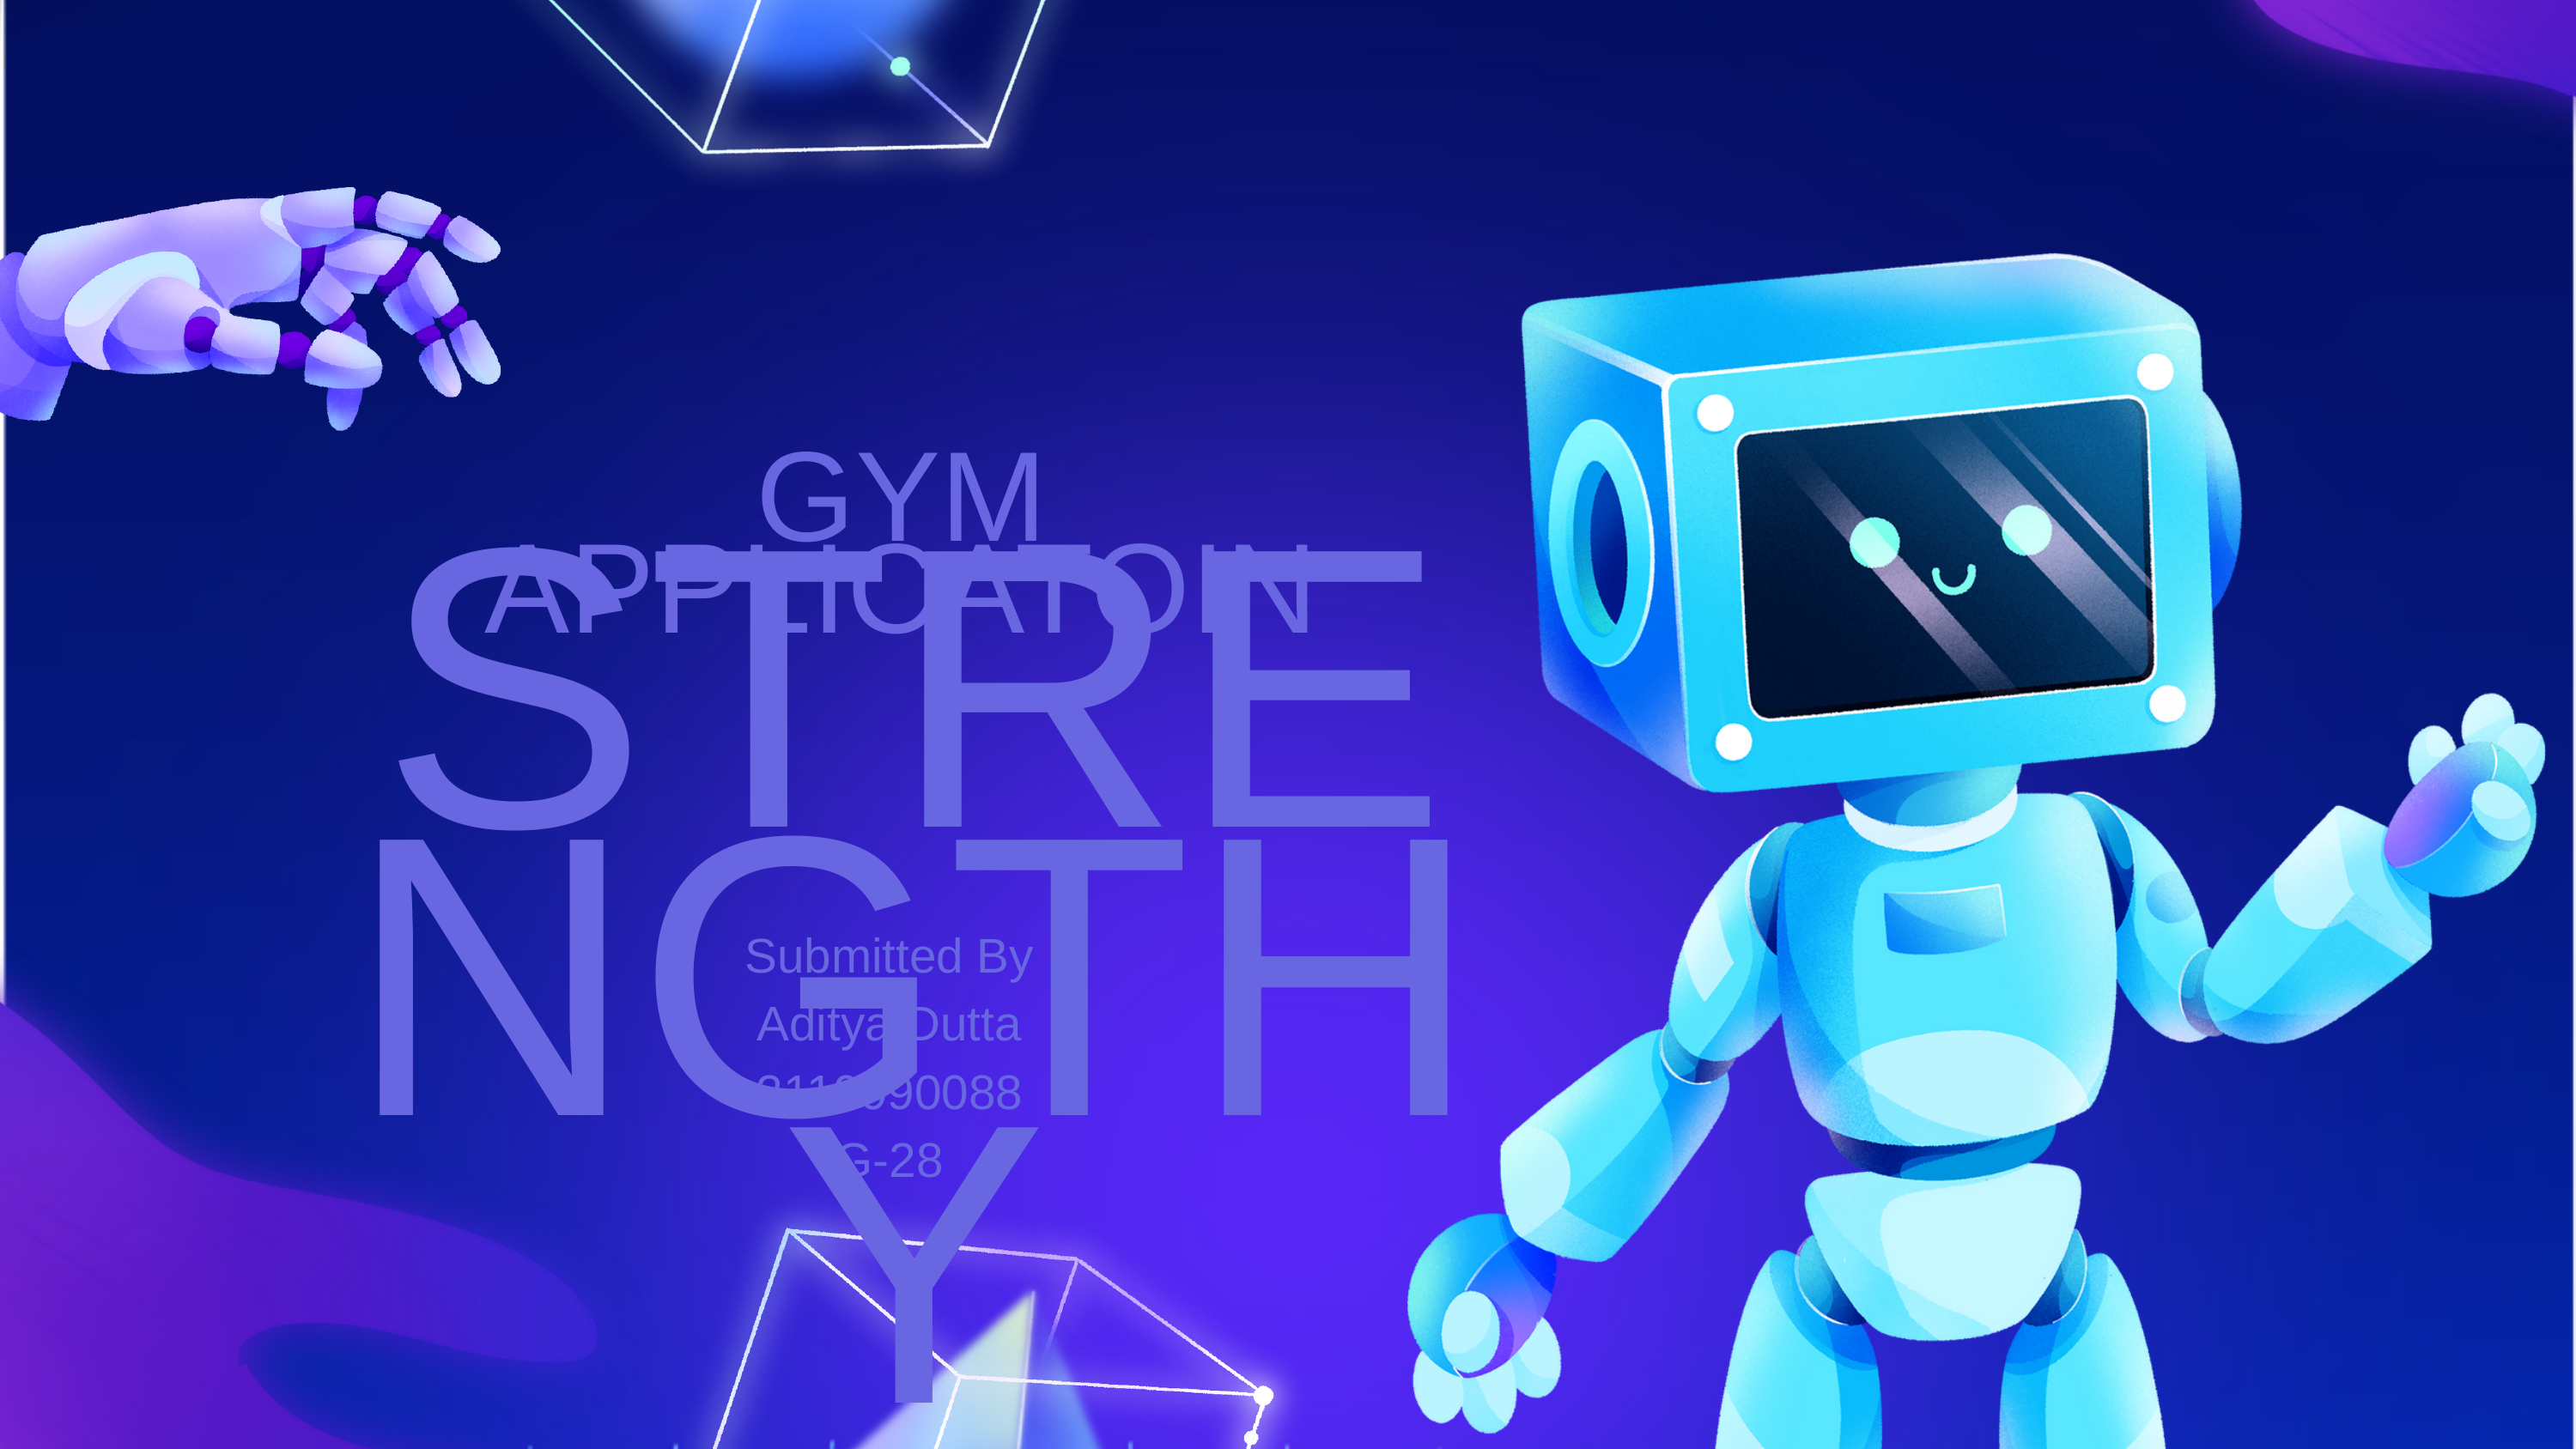

GYM APPLICATOIN
STRENGTHY

Submitted By
Aditya Dutta
2110990088
G-28